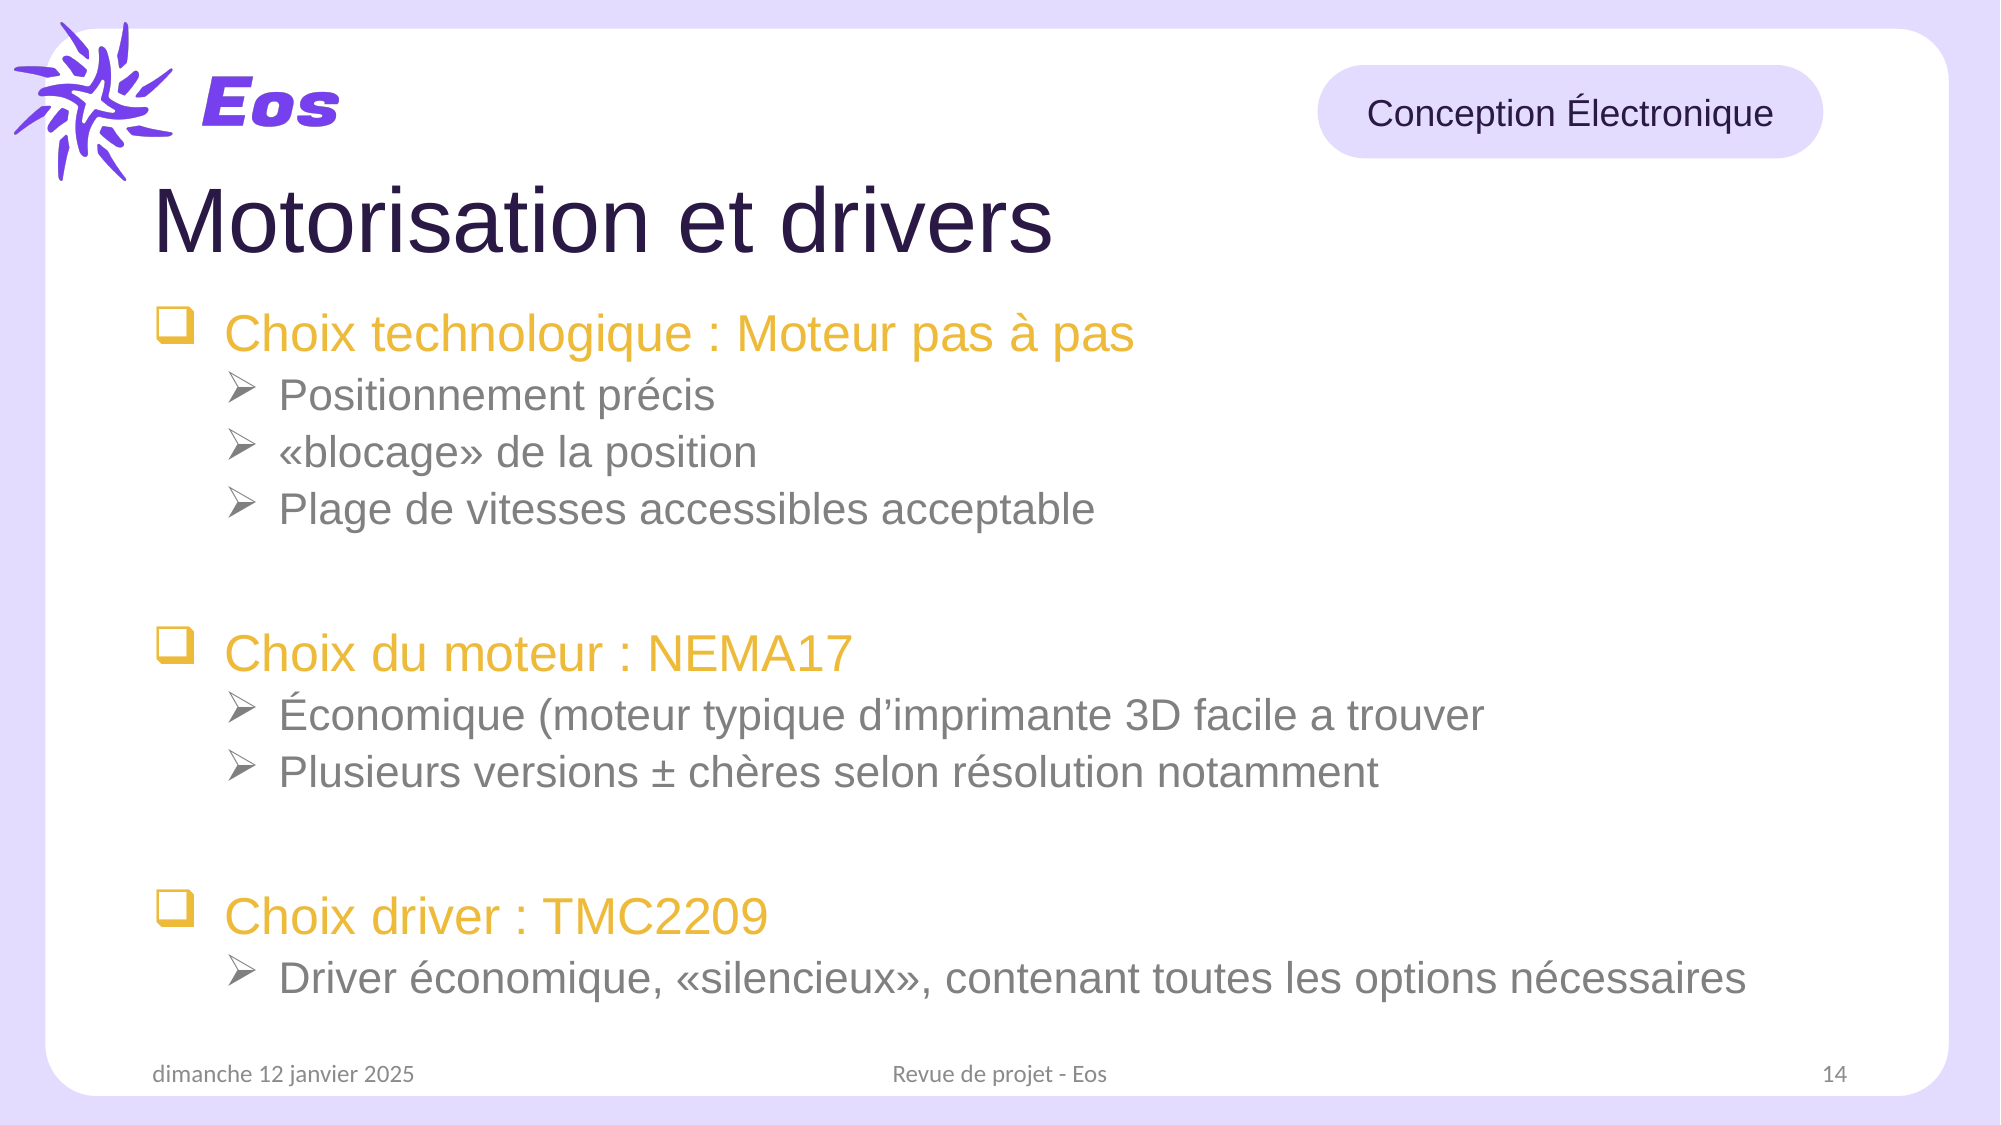

Conception Électronique
# Motorisation et drivers
Choix technologique : Moteur pas à pas
Positionnement précis
«blocage» de la position
Plage de vitesses accessibles acceptable

Choix du moteur : NEMA17
Économique (moteur typique d’imprimante 3D facile a trouver
Plusieurs versions ± chères selon résolution notamment

Choix driver : TMC2209
Driver économique, «silencieux», contenant toutes les options nécessaires
dimanche 12 janvier 2025
Revue de projet - Eos
14